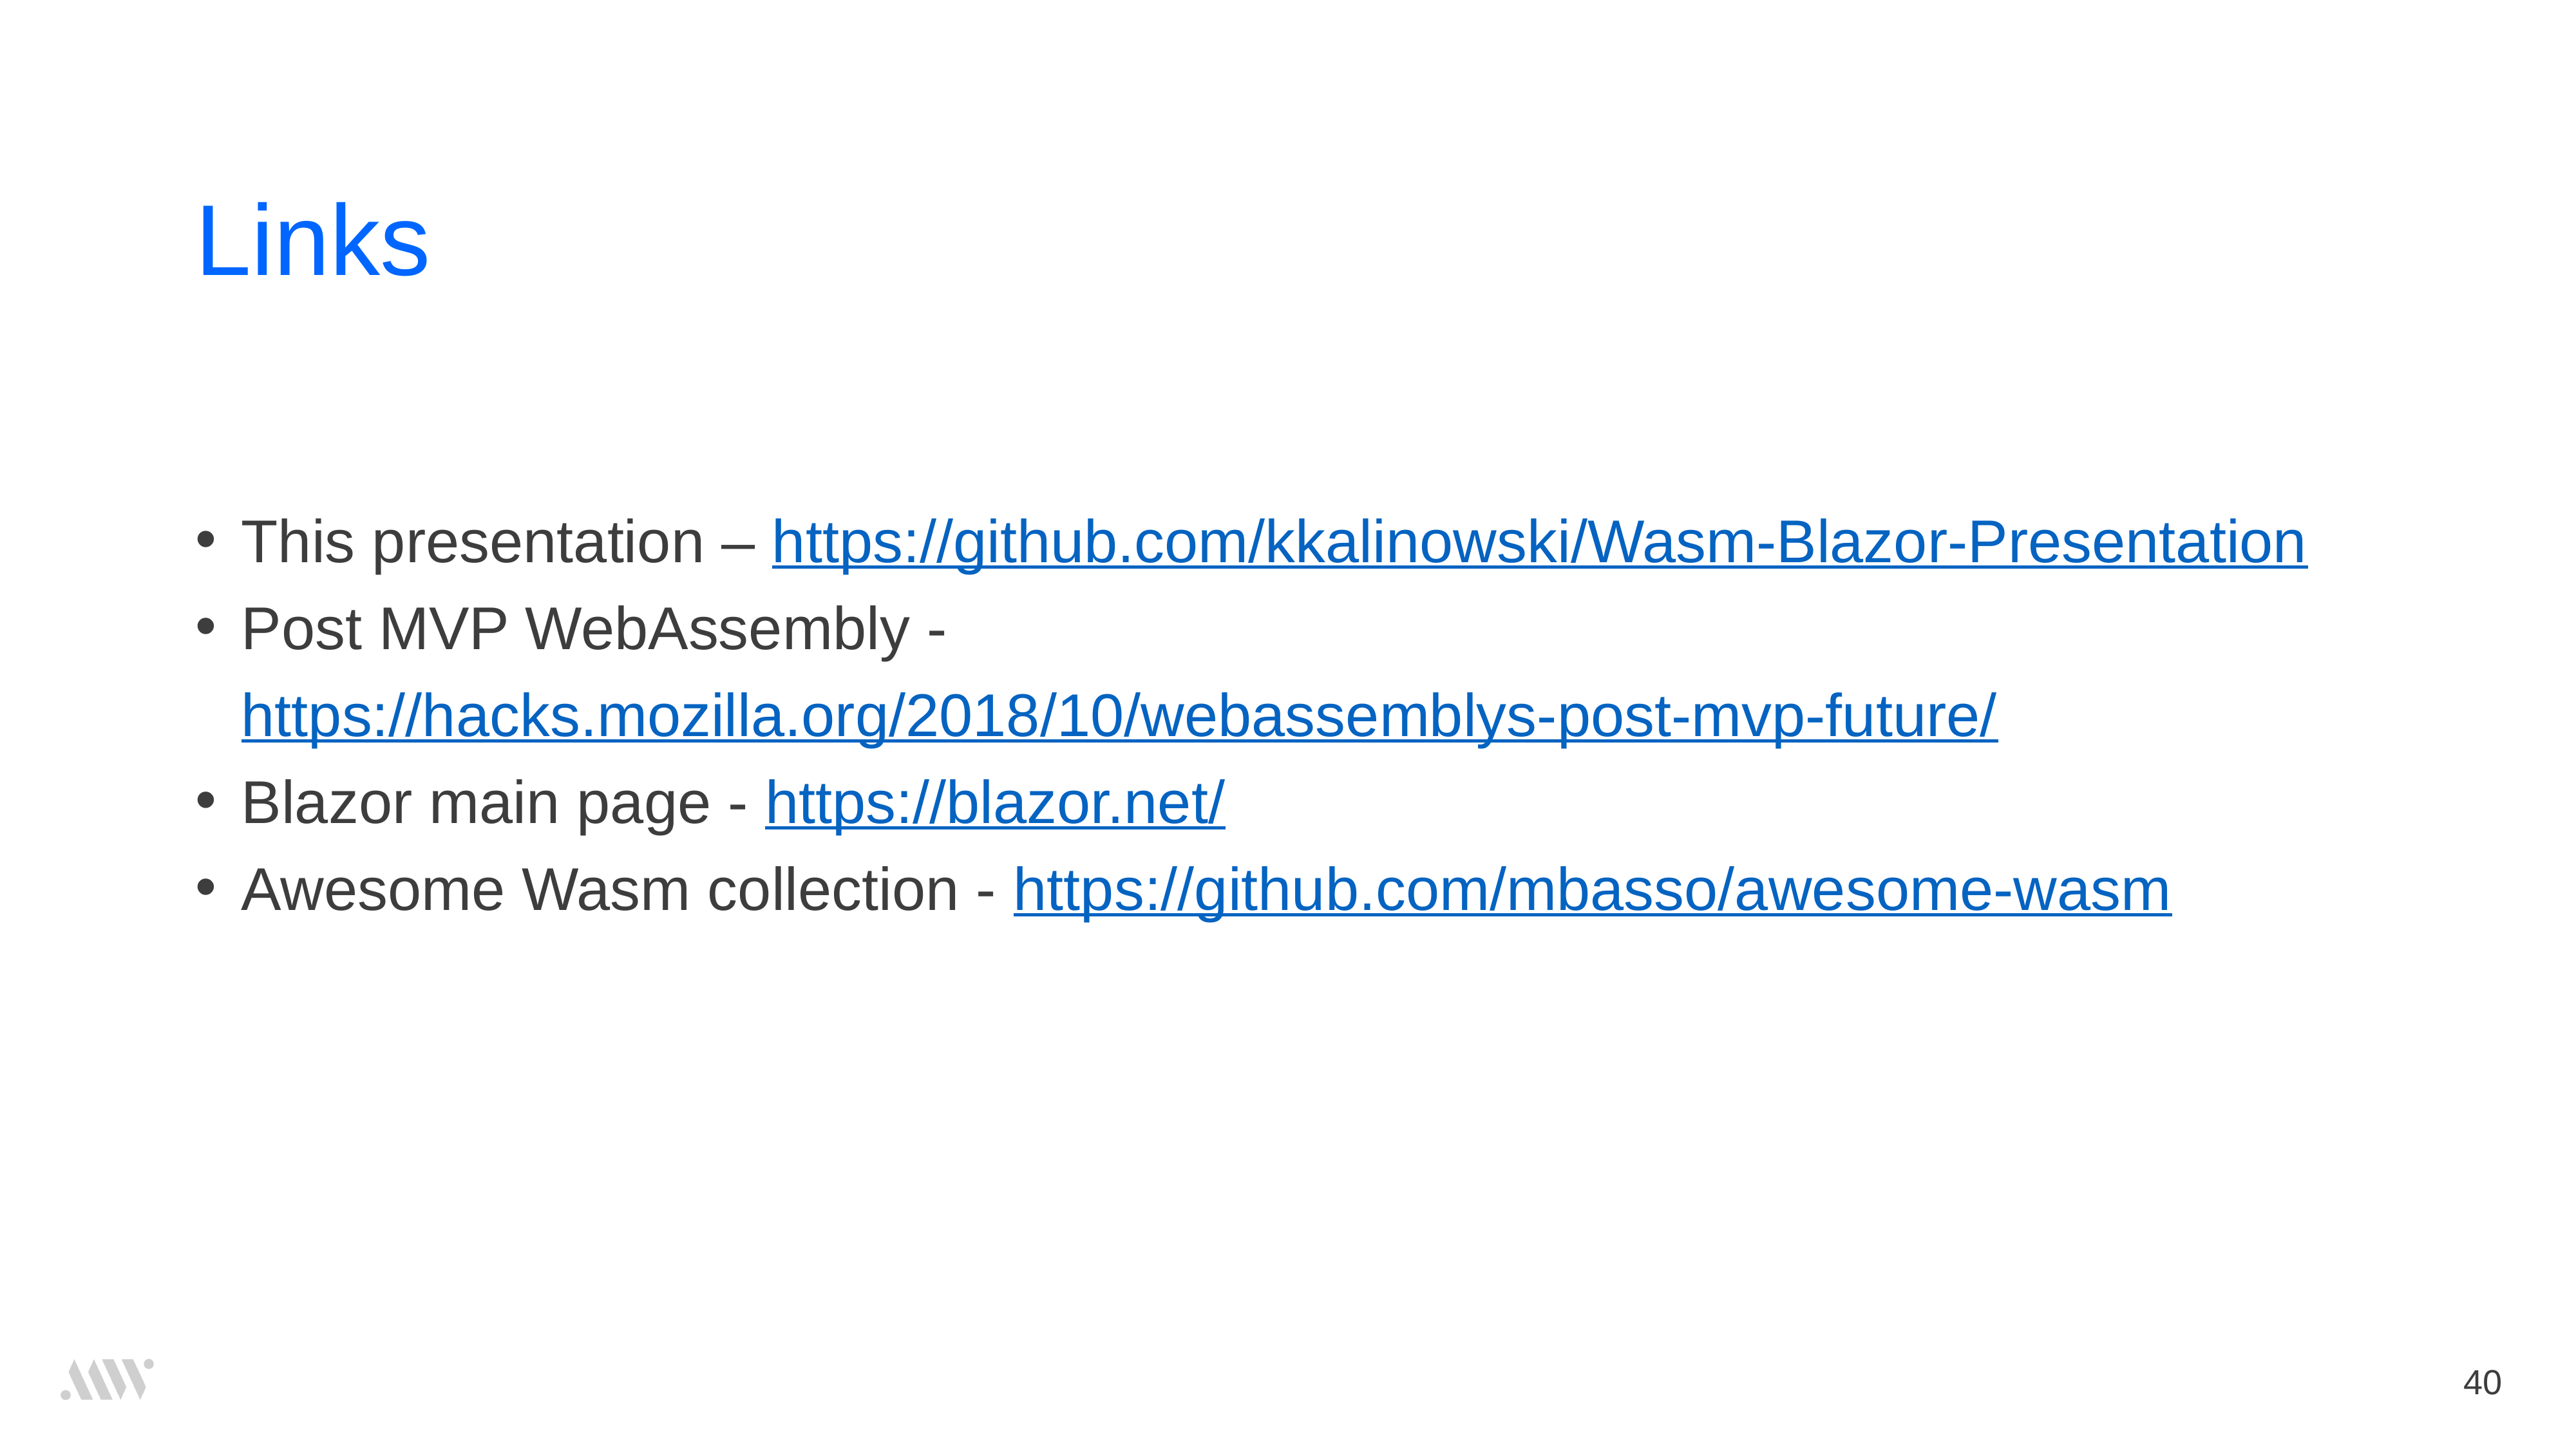

# Links

This presentation – https://github.com/kkalinowski/Wasm-Blazor-Presentation
Post MVP WebAssembly - https://hacks.mozilla.org/2018/10/webassemblys-post-mvp-future/
Blazor main page - https://blazor.net/
Awesome Wasm collection - https://github.com/mbasso/awesome-wasm

40